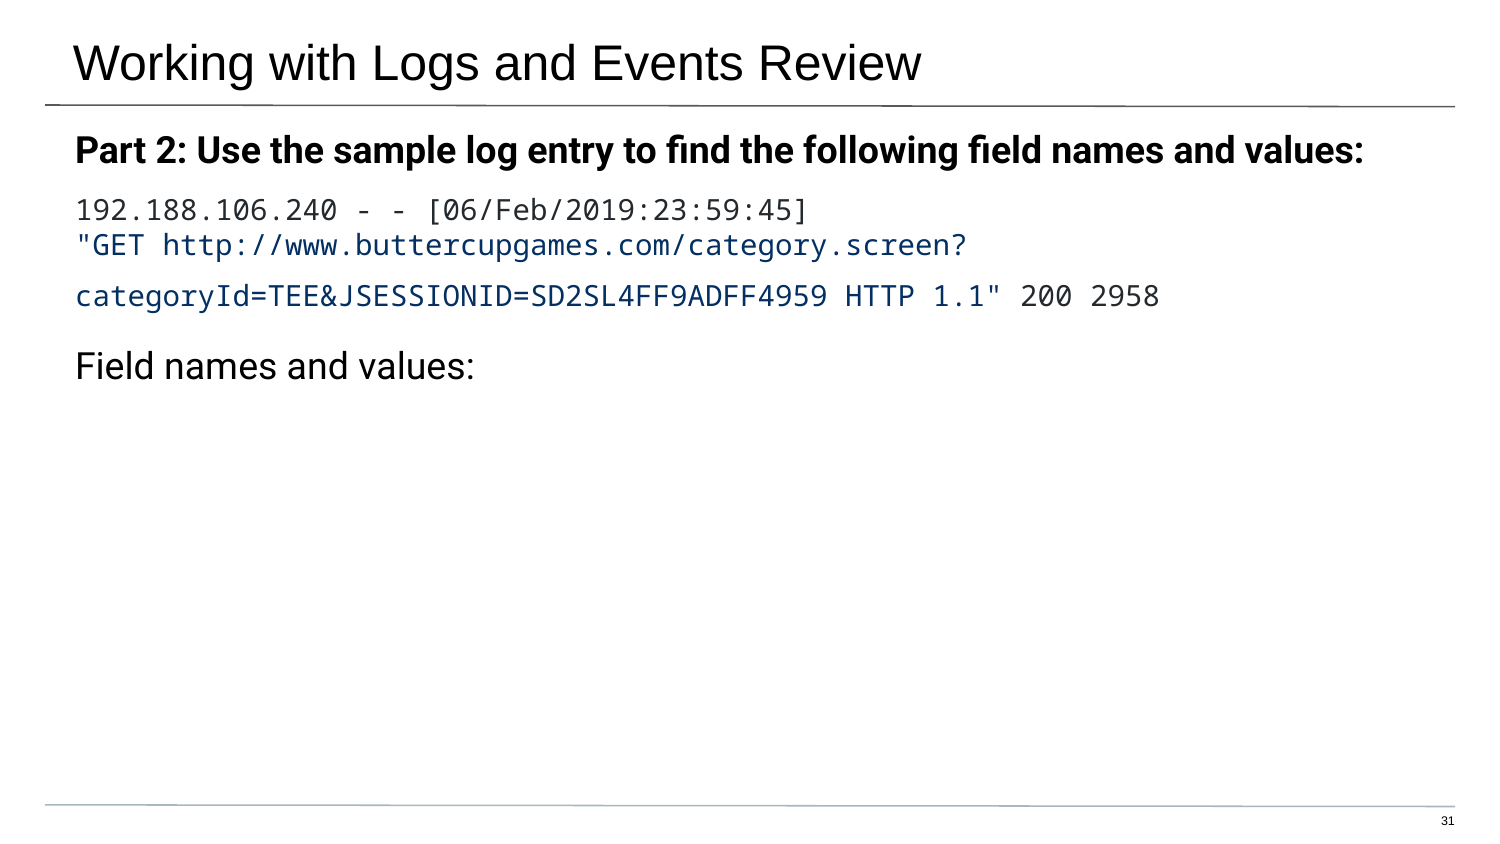

# Working with Logs and Events Review
Part 2: Use the sample log entry to find the following field names and values:
192.188.106.240 - - [06/Feb/2019:23:59:45]
"GET http://www.buttercupgames.com/category.screen?
categoryId=TEE&JSESSIONID=SD2SL4FF9ADFF4959 HTTP 1.1" 200 2958

Field names and values:

31